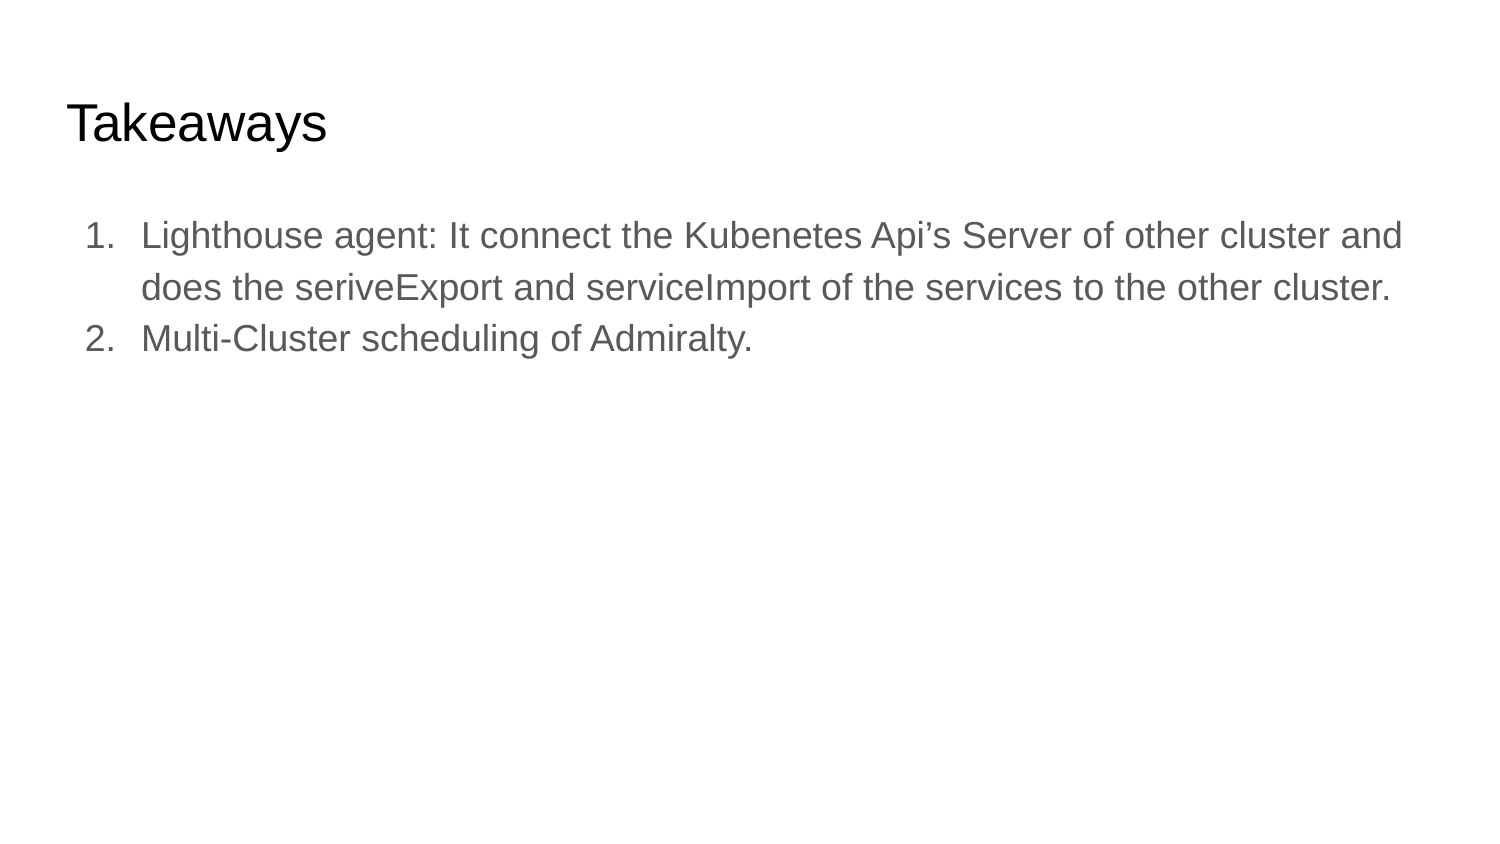

# Takeaways
Lighthouse agent: It connect the Kubenetes Api’s Server of other cluster and does the seriveExport and serviceImport of the services to the other cluster.
Multi-Cluster scheduling of Admiralty.